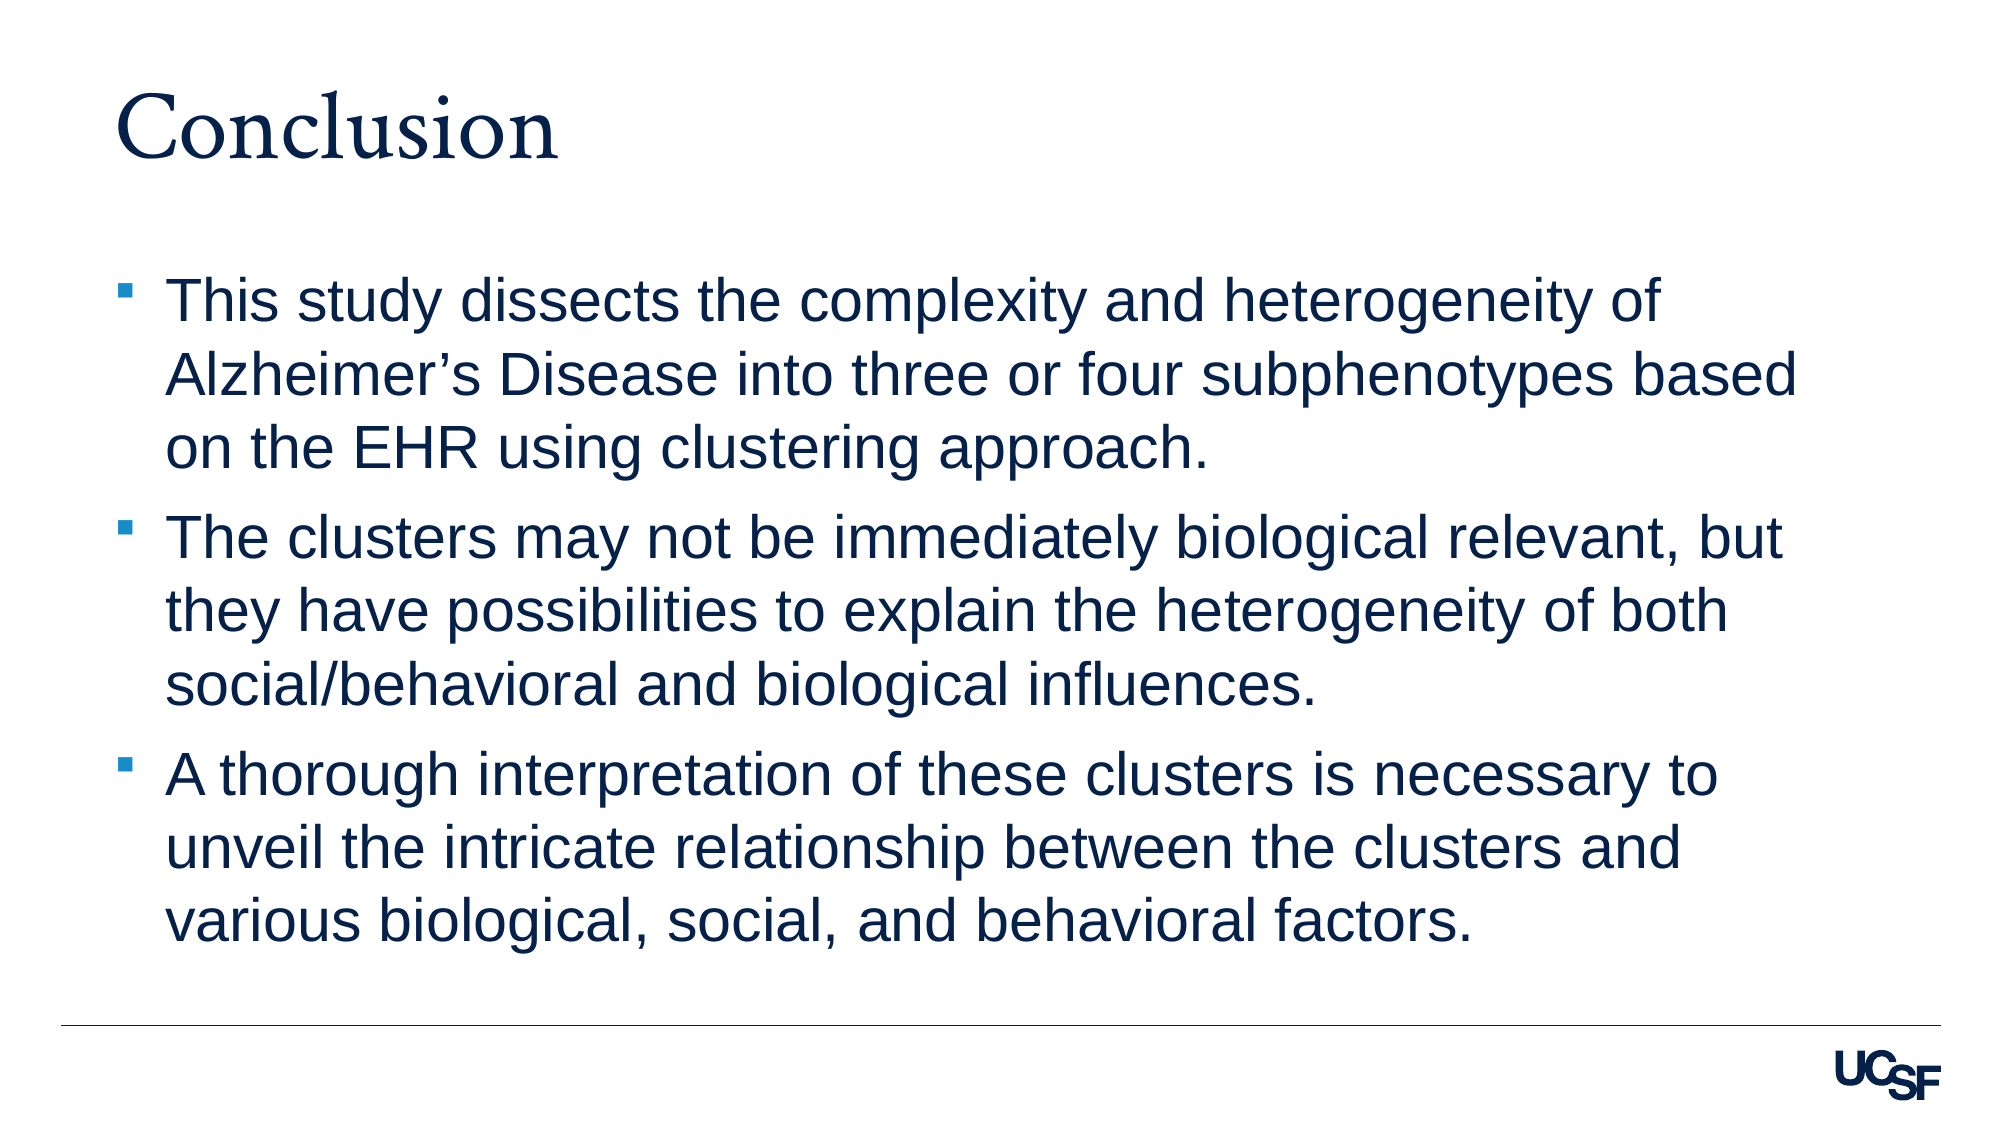

# Conclusion
This study dissects the complexity and heterogeneity of Alzheimer’s Disease into three or four subphenotypes based on the EHR using clustering approach.
The clusters may not be immediately biological relevant, but they have possibilities to explain the heterogeneity of both social/behavioral and biological influences.
A thorough interpretation of these clusters is necessary to unveil the intricate relationship between the clusters and various biological, social, and behavioral factors.